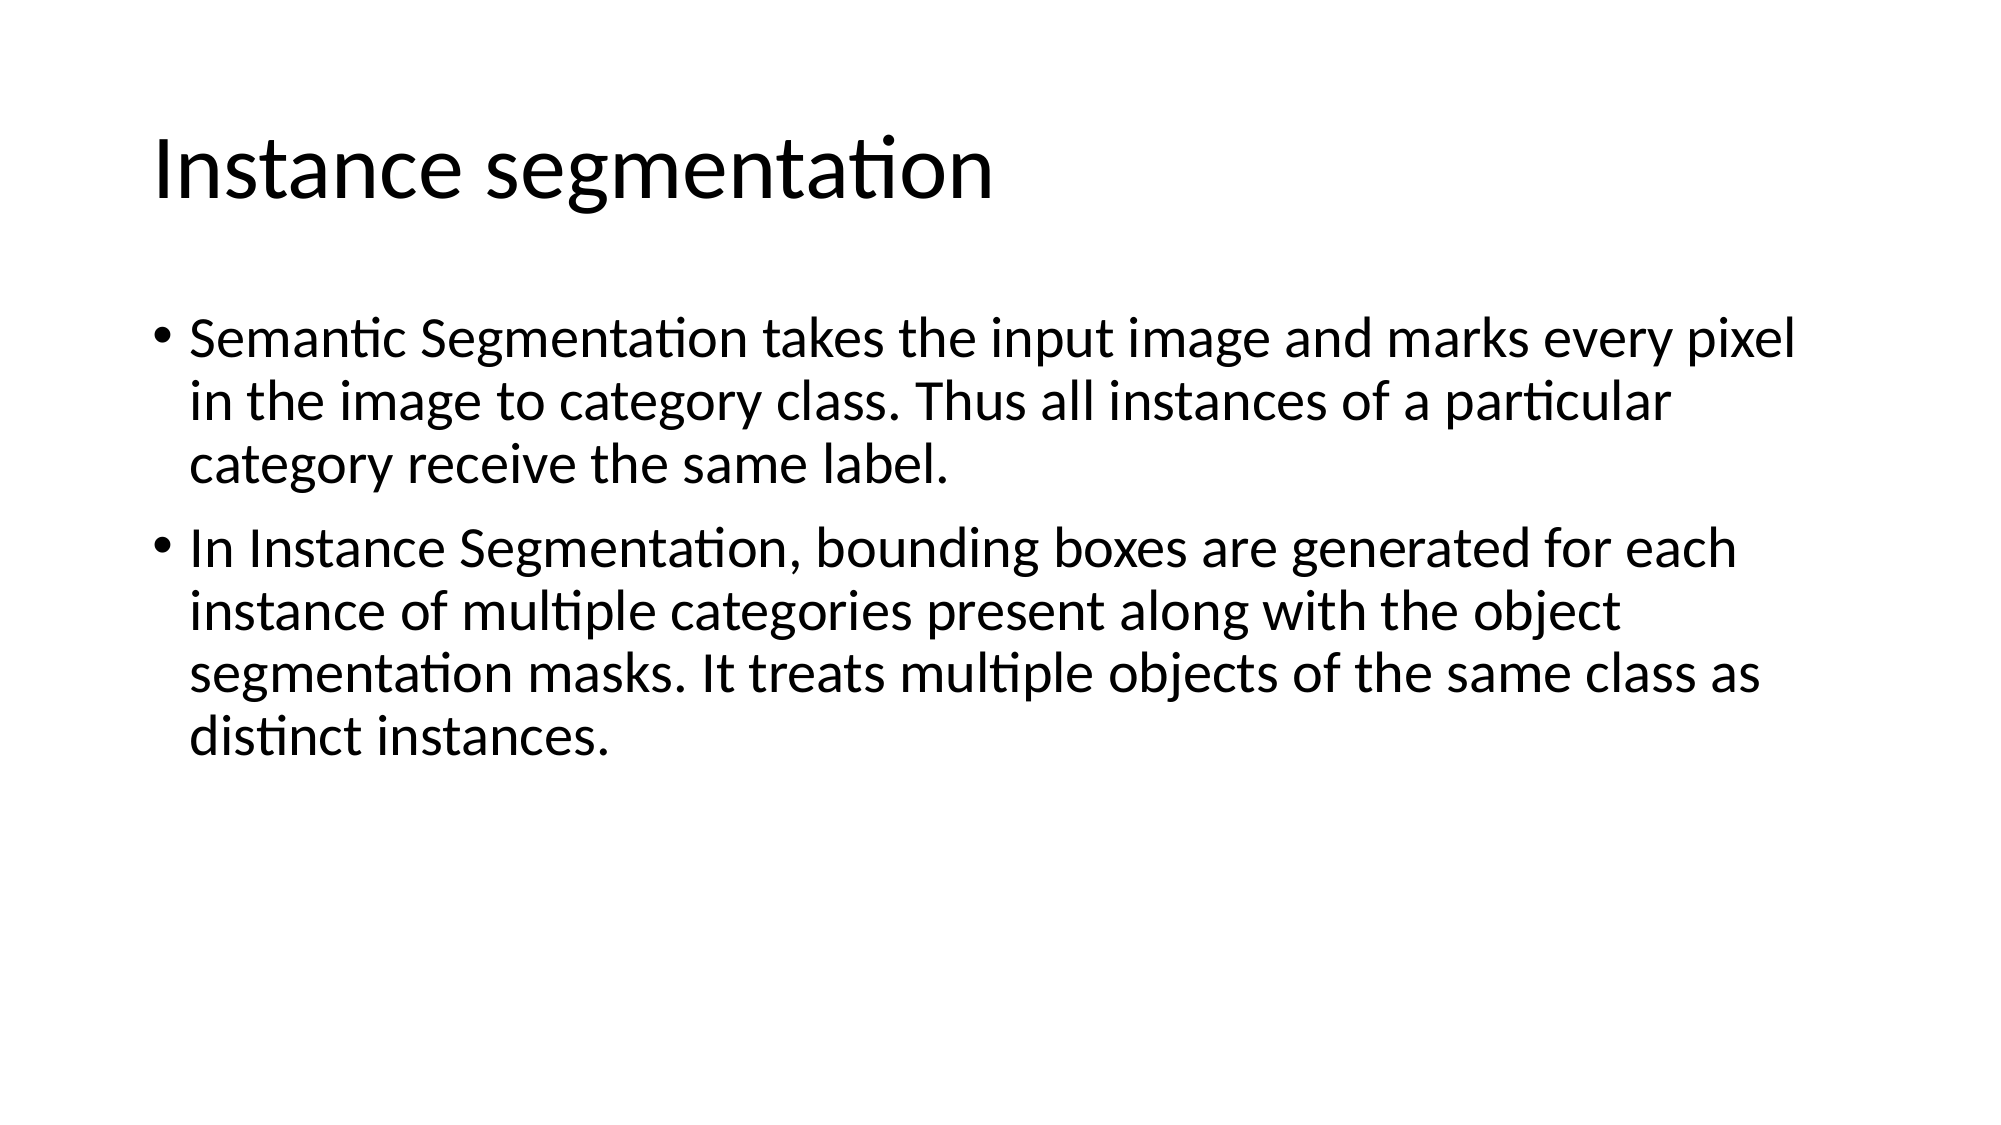

# Instance segmentation
Semantic Segmentation takes the input image and marks every pixel in the image to category class. Thus all instances of a particular category receive the same label.
In Instance Segmentation, bounding boxes are generated for each instance of multiple categories present along with the object segmentation masks. It treats multiple objects of the same class as distinct instances.